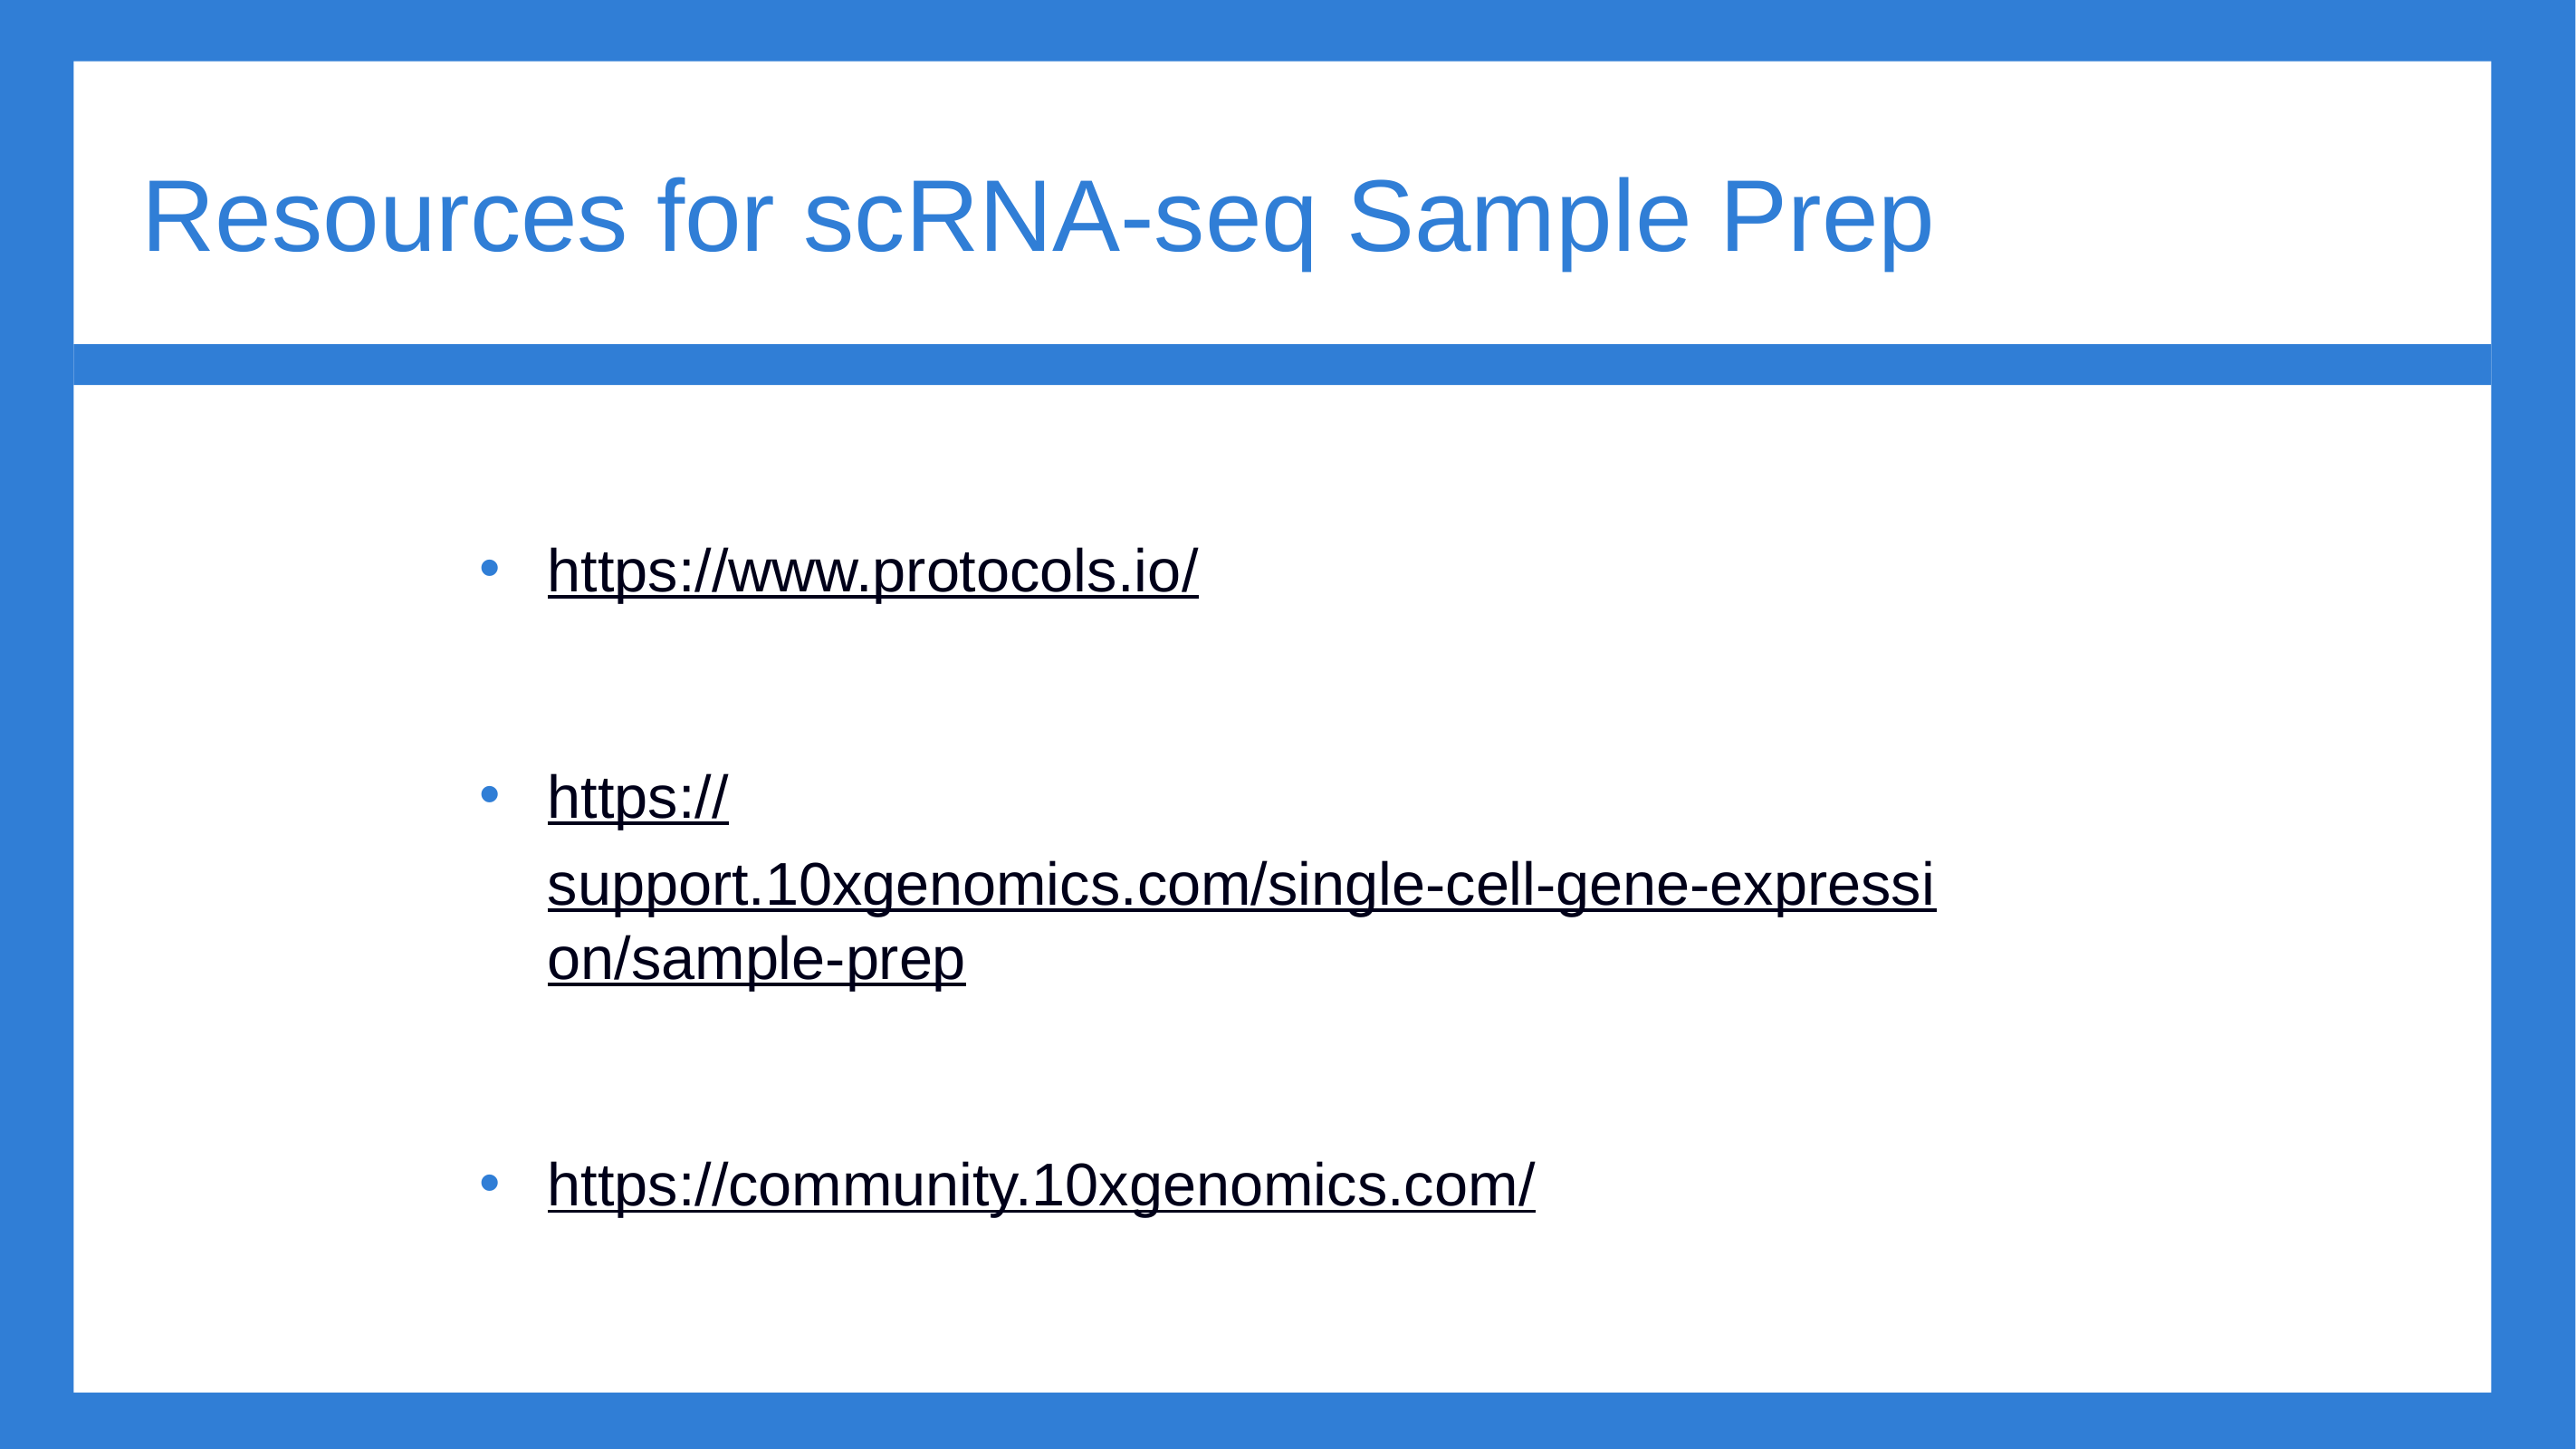

Resources for scRNA-seq Sample Prep
https://www.protocols.io/

https://support.10xgenomics.com/single-cell-gene-expression/sample-prep

https://community.10xgenomics.com/